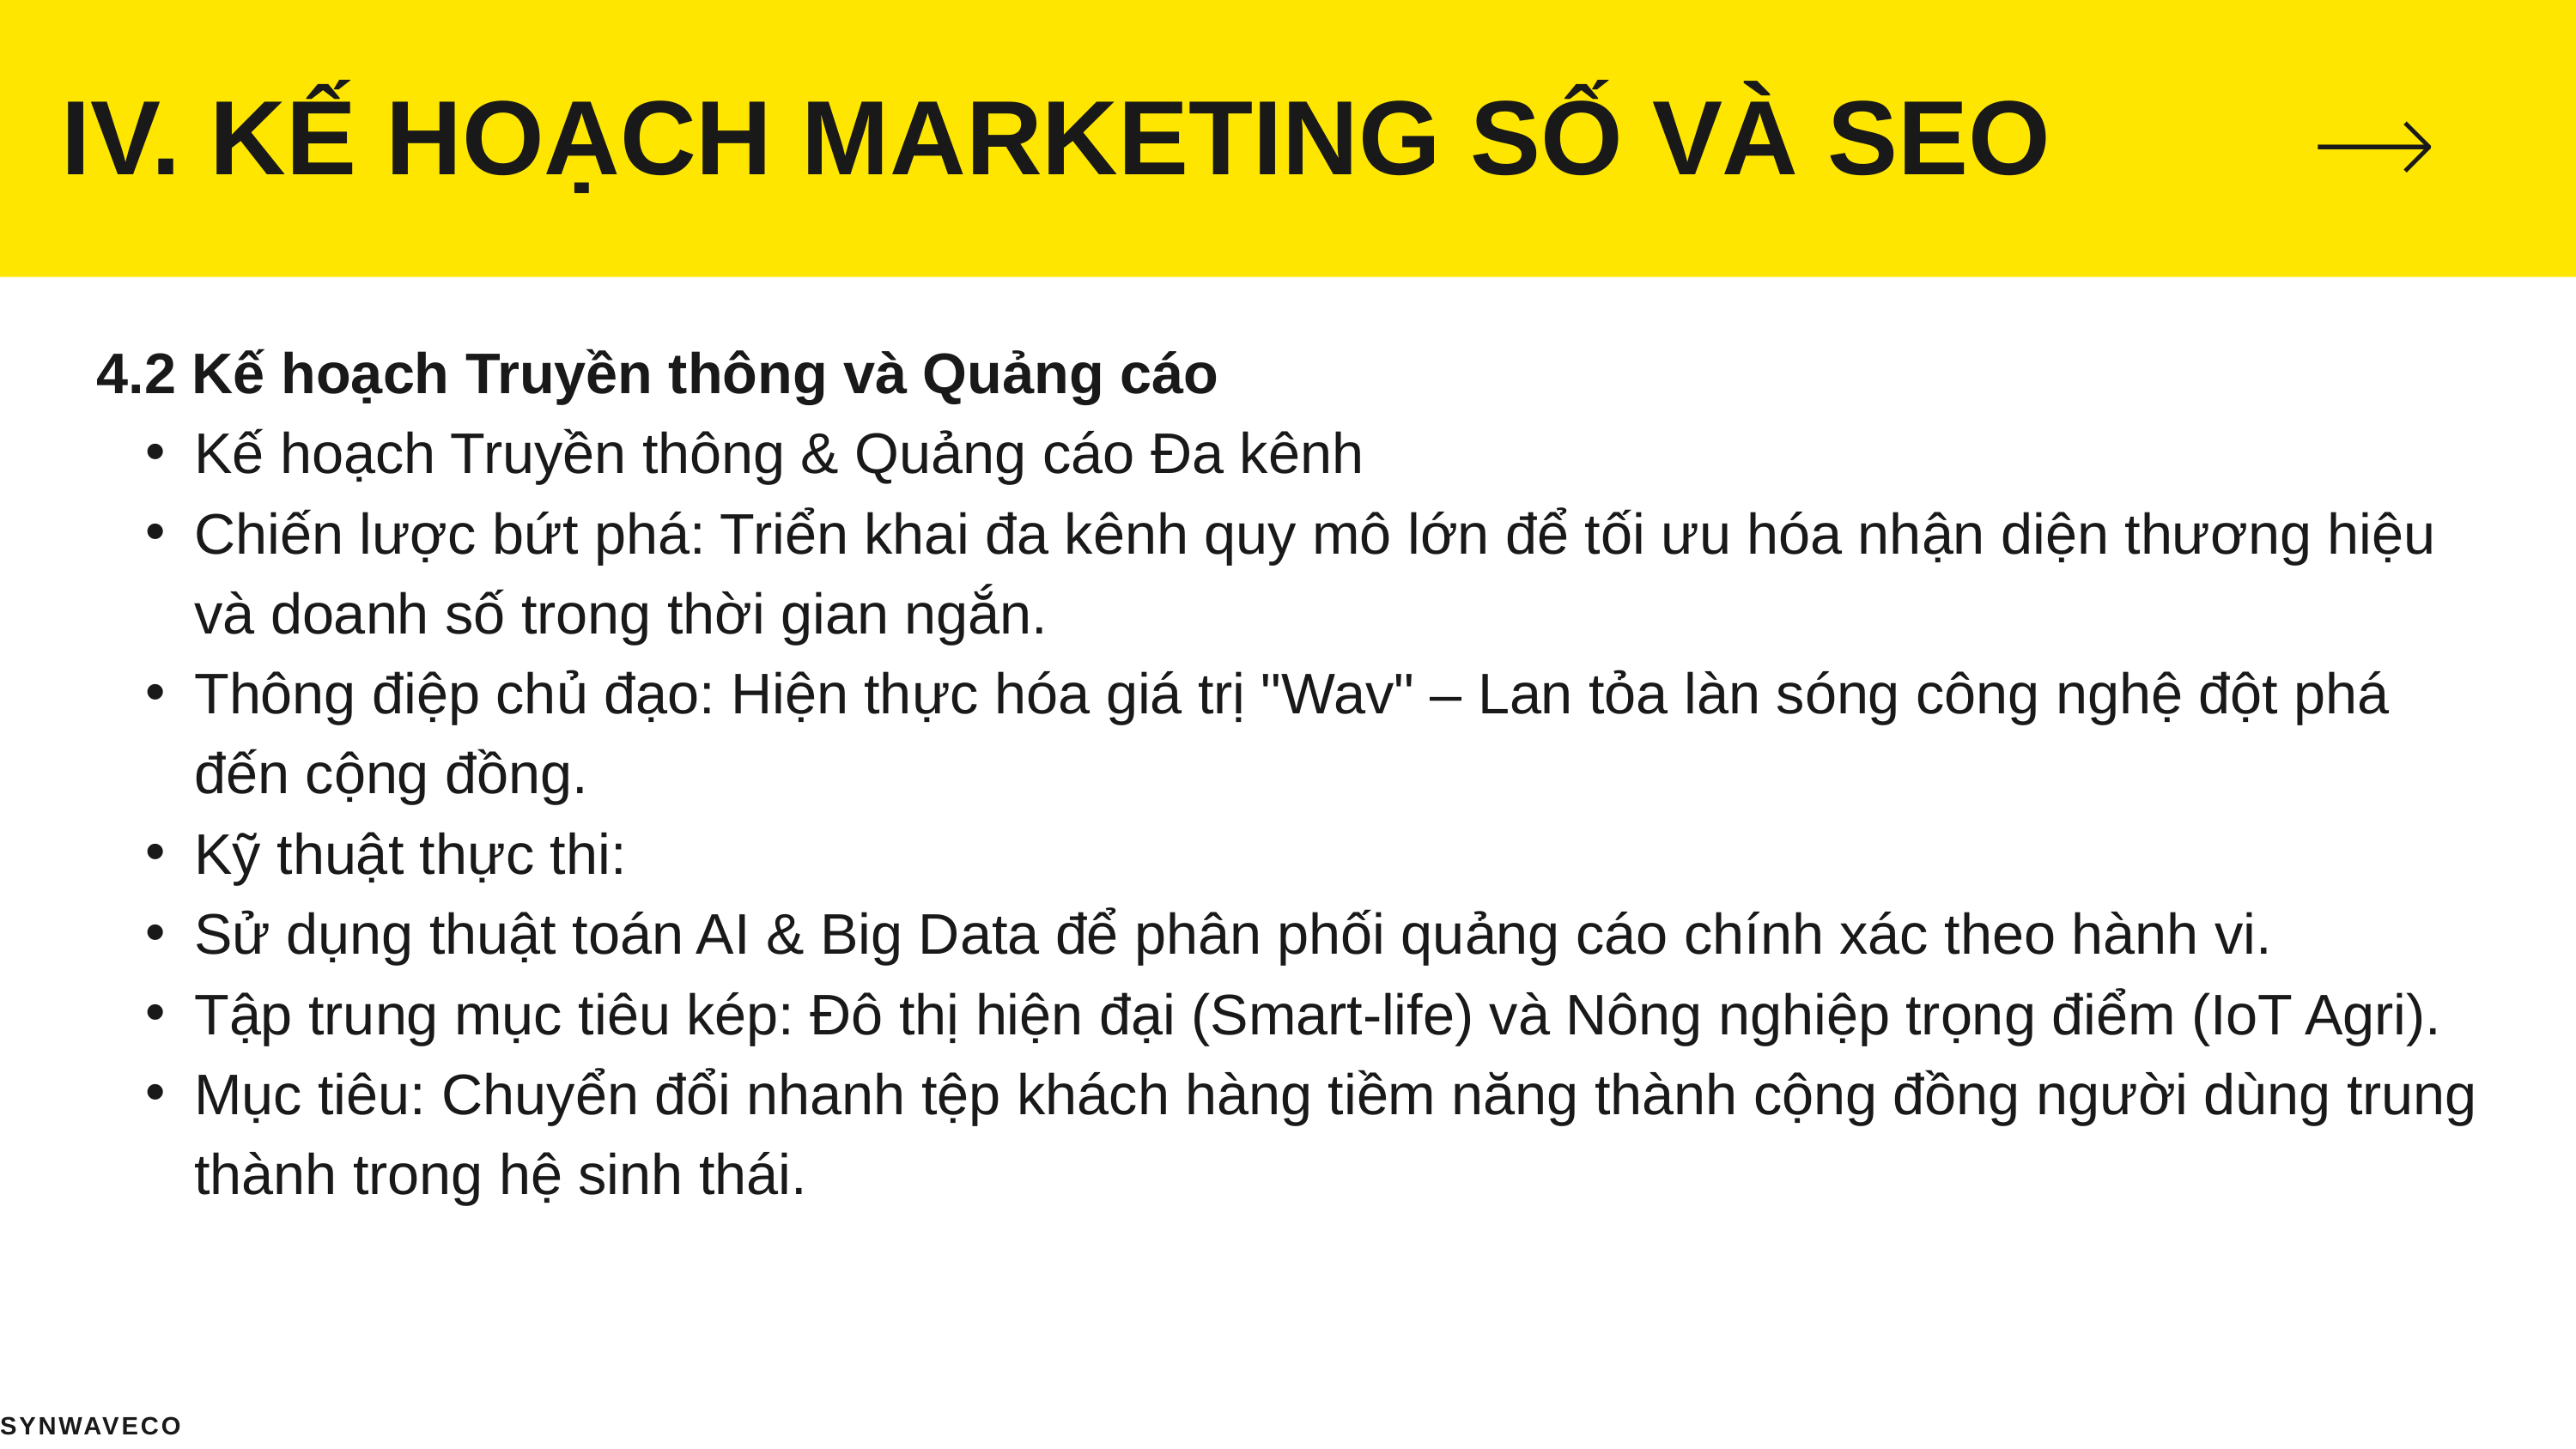

IV. KẾ HOẠCH MARKETING SỐ VÀ SEO

4.2 Kế hoạch Truyền thông và Quảng cáo
Kế hoạch Truyền thông & Quảng cáo Đa kênh
Chiến lược bứt phá: Triển khai đa kênh quy mô lớn để tối ưu hóa nhận diện thương hiệu và doanh số trong thời gian ngắn.
Thông điệp chủ đạo: Hiện thực hóa giá trị "Wav" – Lan tỏa làn sóng công nghệ đột phá đến cộng đồng.
Kỹ thuật thực thi:
Sử dụng thuật toán AI & Big Data để phân phối quảng cáo chính xác theo hành vi.
Tập trung mục tiêu kép: Đô thị hiện đại (Smart-life) và Nông nghiệp trọng điểm (IoT Agri).
Mục tiêu: Chuyển đổi nhanh tệp khách hàng tiềm năng thành cộng đồng người dùng trung thành trong hệ sinh thái.

SYNWAVECO